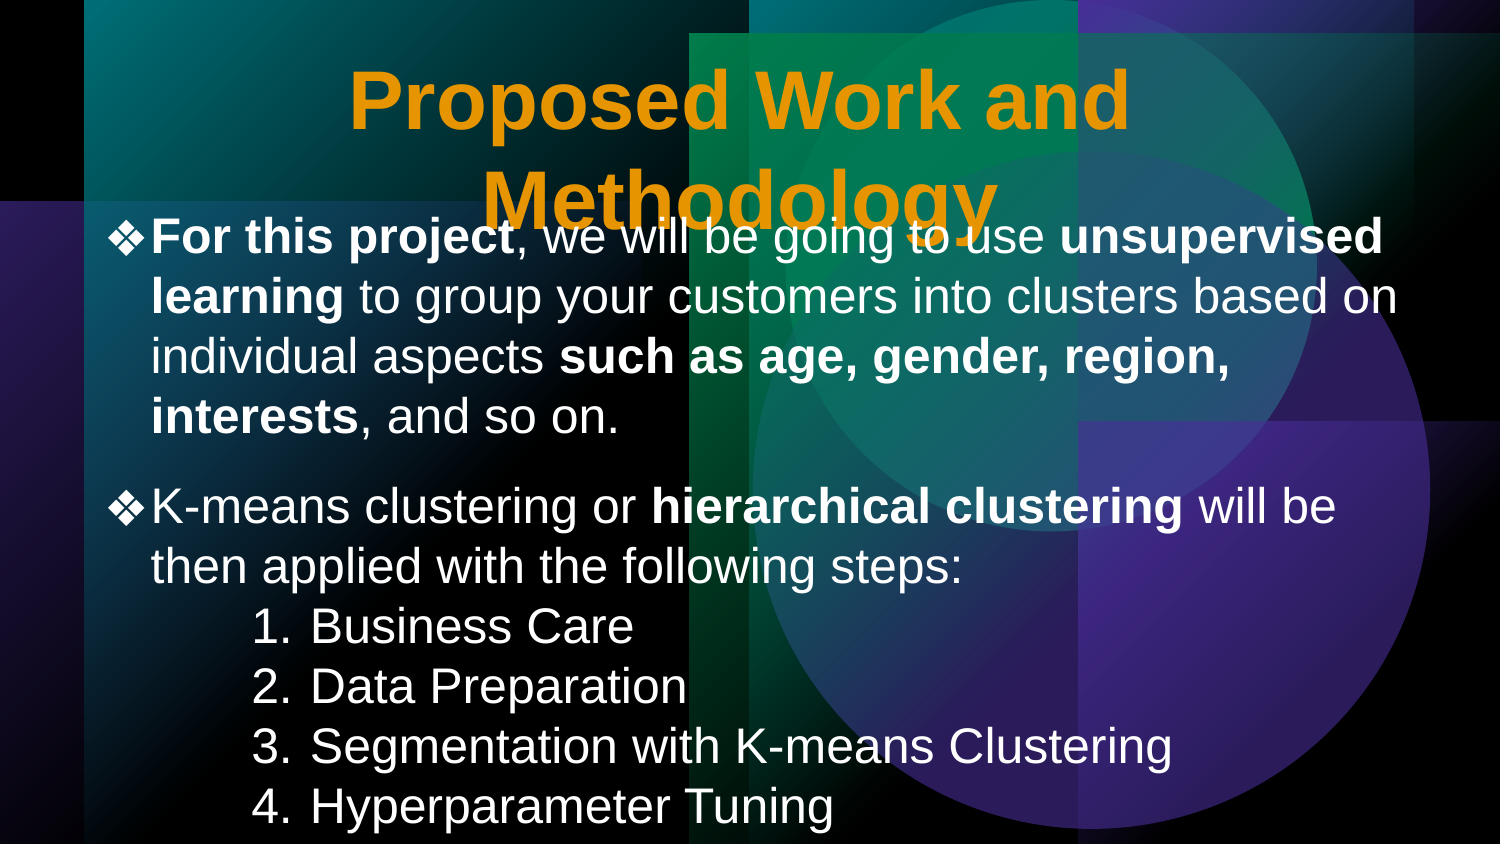

Proposed Work and Methodology
For this project, we will be going to use unsupervised learning to group your customers into clusters based on individual aspects such as age, gender, region, interests, and so on.

K-means clustering or hierarchical clustering will be then applied with the following steps:
Business Care
Data Preparation
Segmentation with K-means Clustering
Hyperparameter Tuning
Visualization and Interpretation of Results